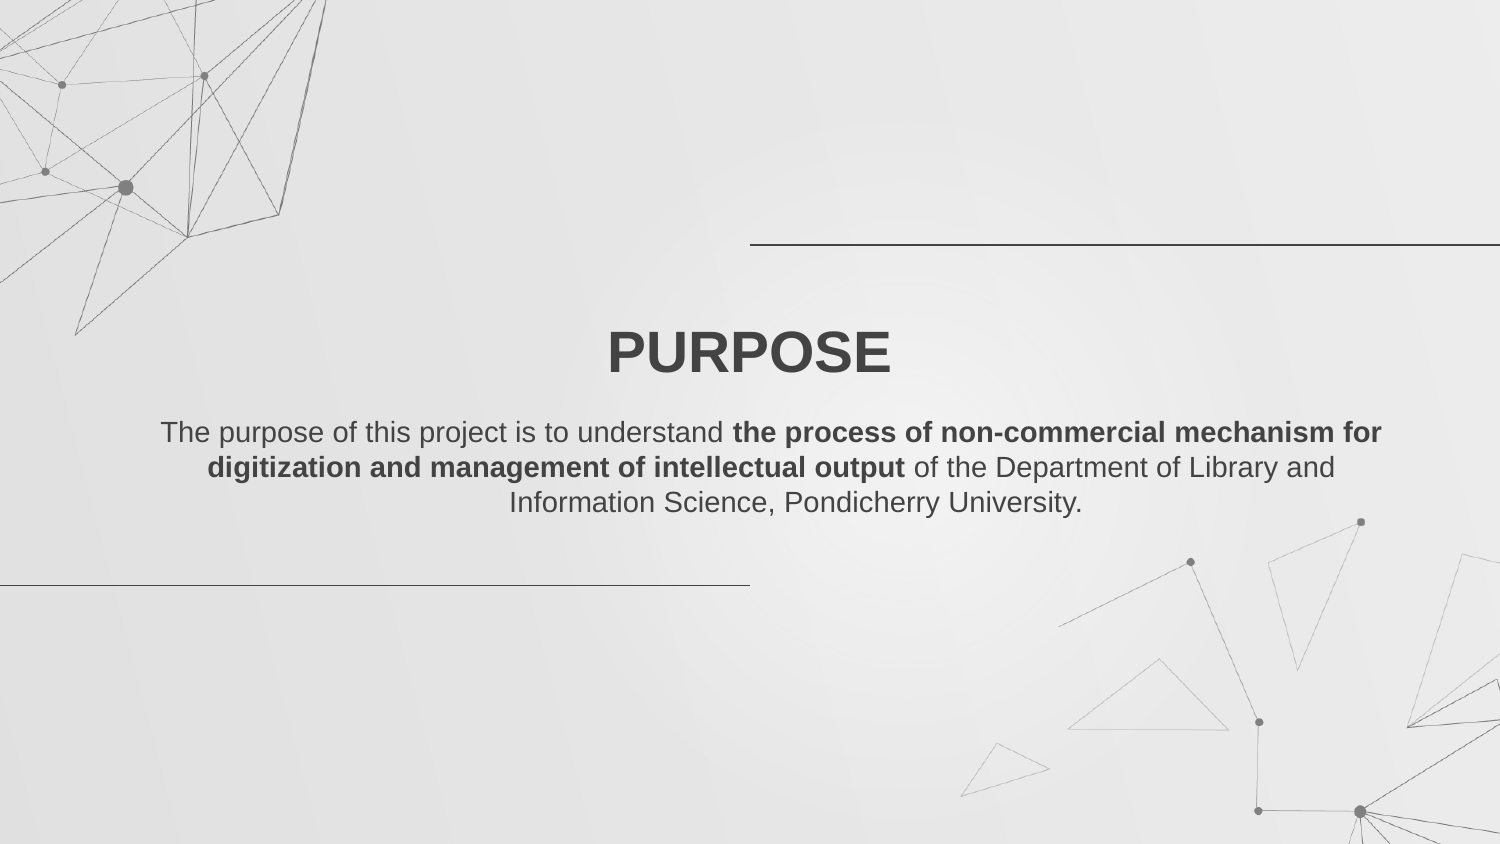

# PURPOSE
The purpose of this project is to understand the process of non-commercial mechanism for
digitization and management of intellectual output of the Department of Library and Information Science, Pondicherry University.